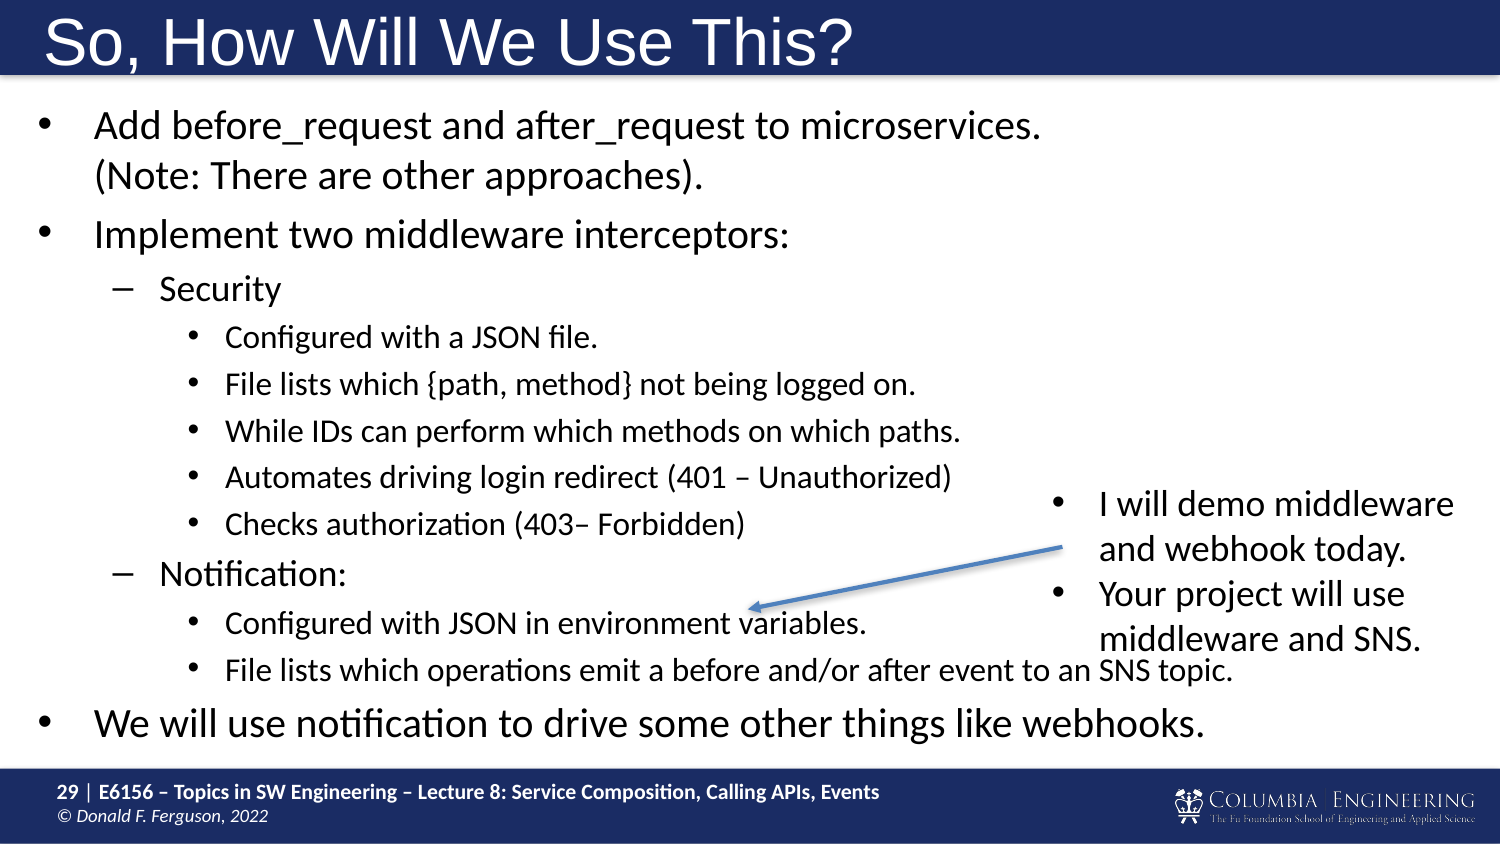

# So, How Will We Use This?
Add before_request and after_request to microservices.
(Note: There are other approaches).
Implement two middleware interceptors:
Security
Configured with a JSON file.
File lists which {path, method} not being logged on.
While IDs can perform which methods on which paths.
Automates driving login redirect (401 – Unauthorized)
Checks authorization (403– Forbidden)
Notification:
Configured with JSON in environment variables.
File lists which operations emit a before and/or after event to an SNS topic.
We will use notification to drive some other things like webhooks.
I will demo middleware
and webhook today.
Your project will use
middleware and SNS.